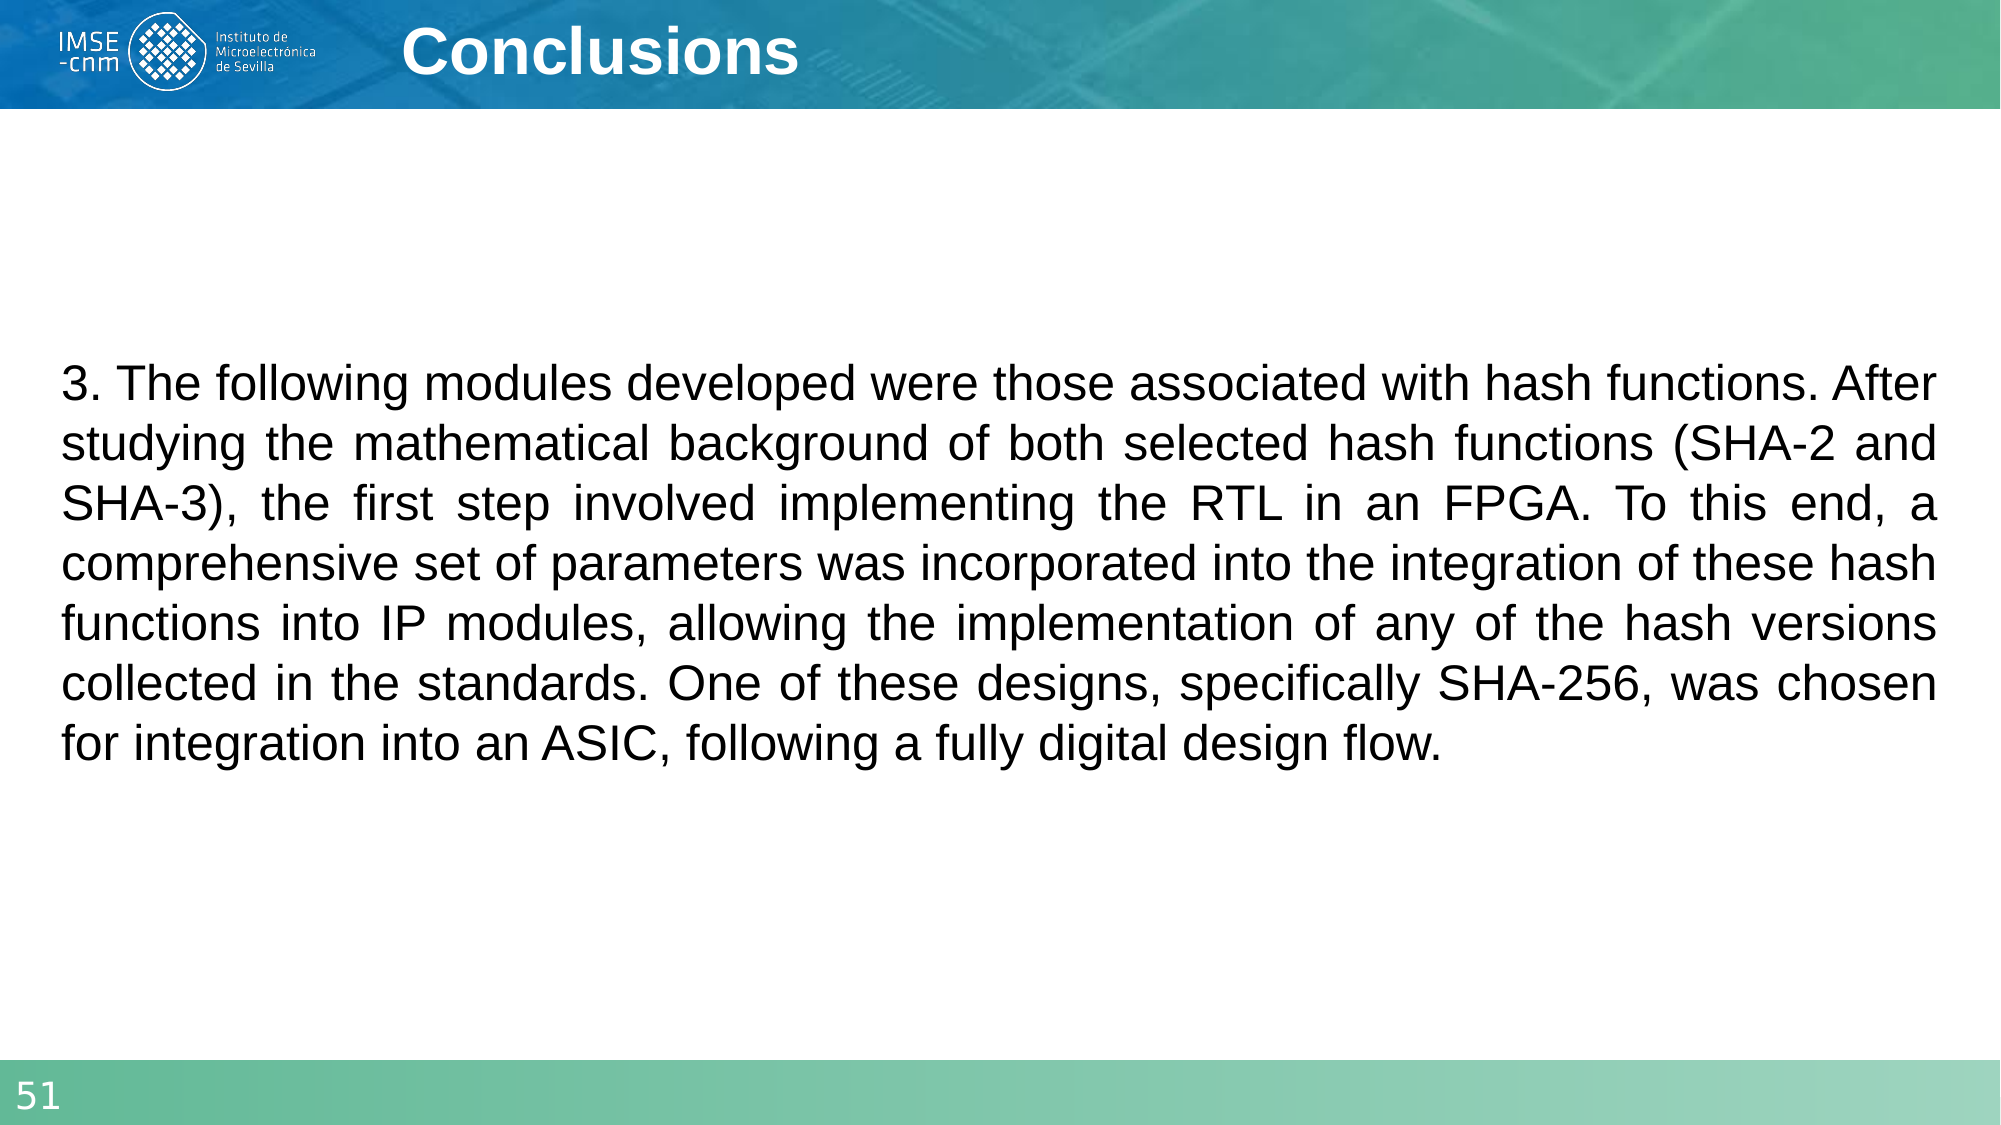

Conclusions
3. The following modules developed were those associated with hash functions. After studying the mathematical background of both selected hash functions (SHA-2 and SHA-3), the first step involved implementing the RTL in an FPGA. To this end, a comprehensive set of parameters was incorporated into the integration of these hash functions into IP modules, allowing the implementation of any of the hash versions collected in the standards. One of these designs, specifically SHA-256, was chosen for integration into an ASIC, following a fully digital design flow.

51